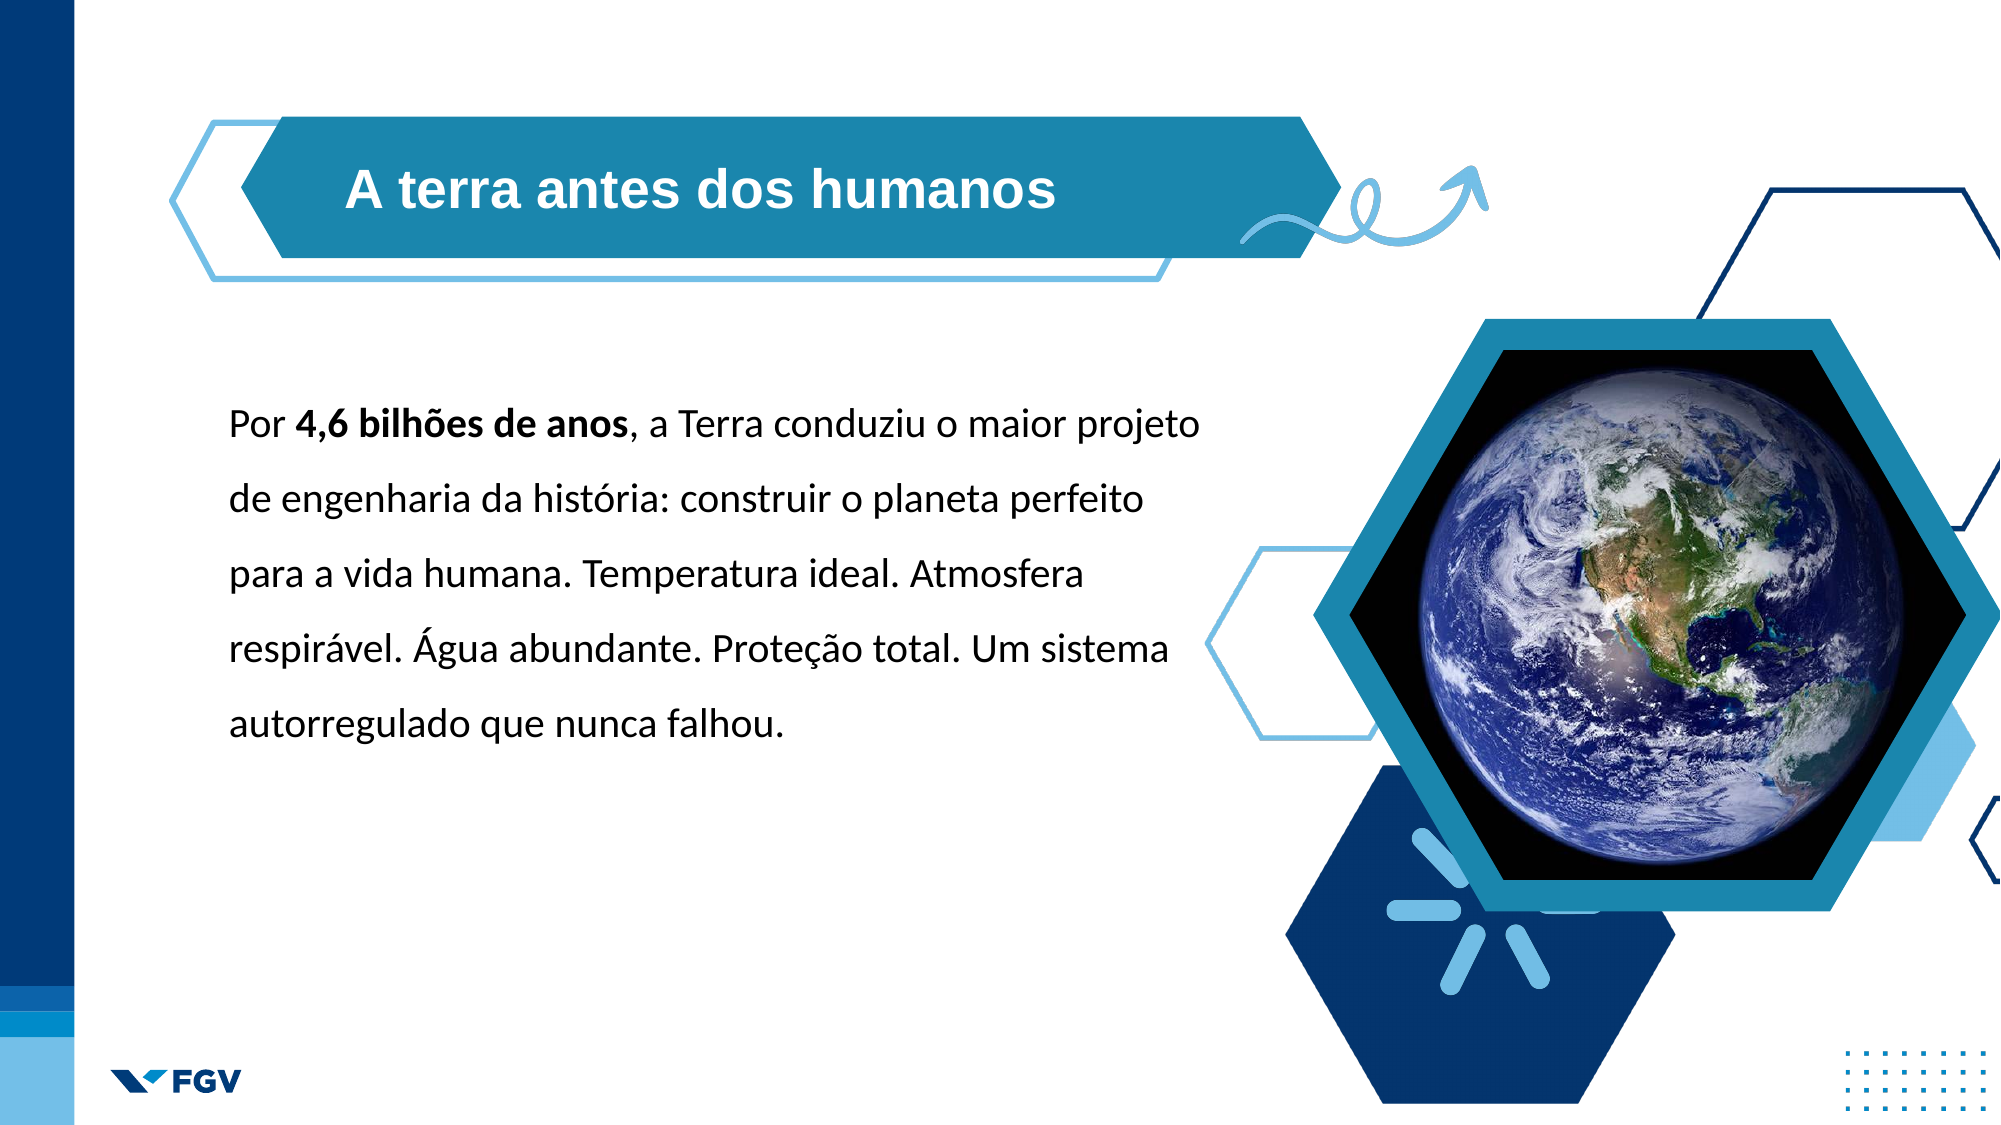

A terra antes dos humanos

Por 4,6 bilhões de anos, a Terra conduziu o maior projeto de engenharia da história: construir o planeta perfeito para a vida humana. Temperatura ideal. Atmosfera respirável. Água abundante. Proteção total. Um sistema autorregulado que nunca falhou.